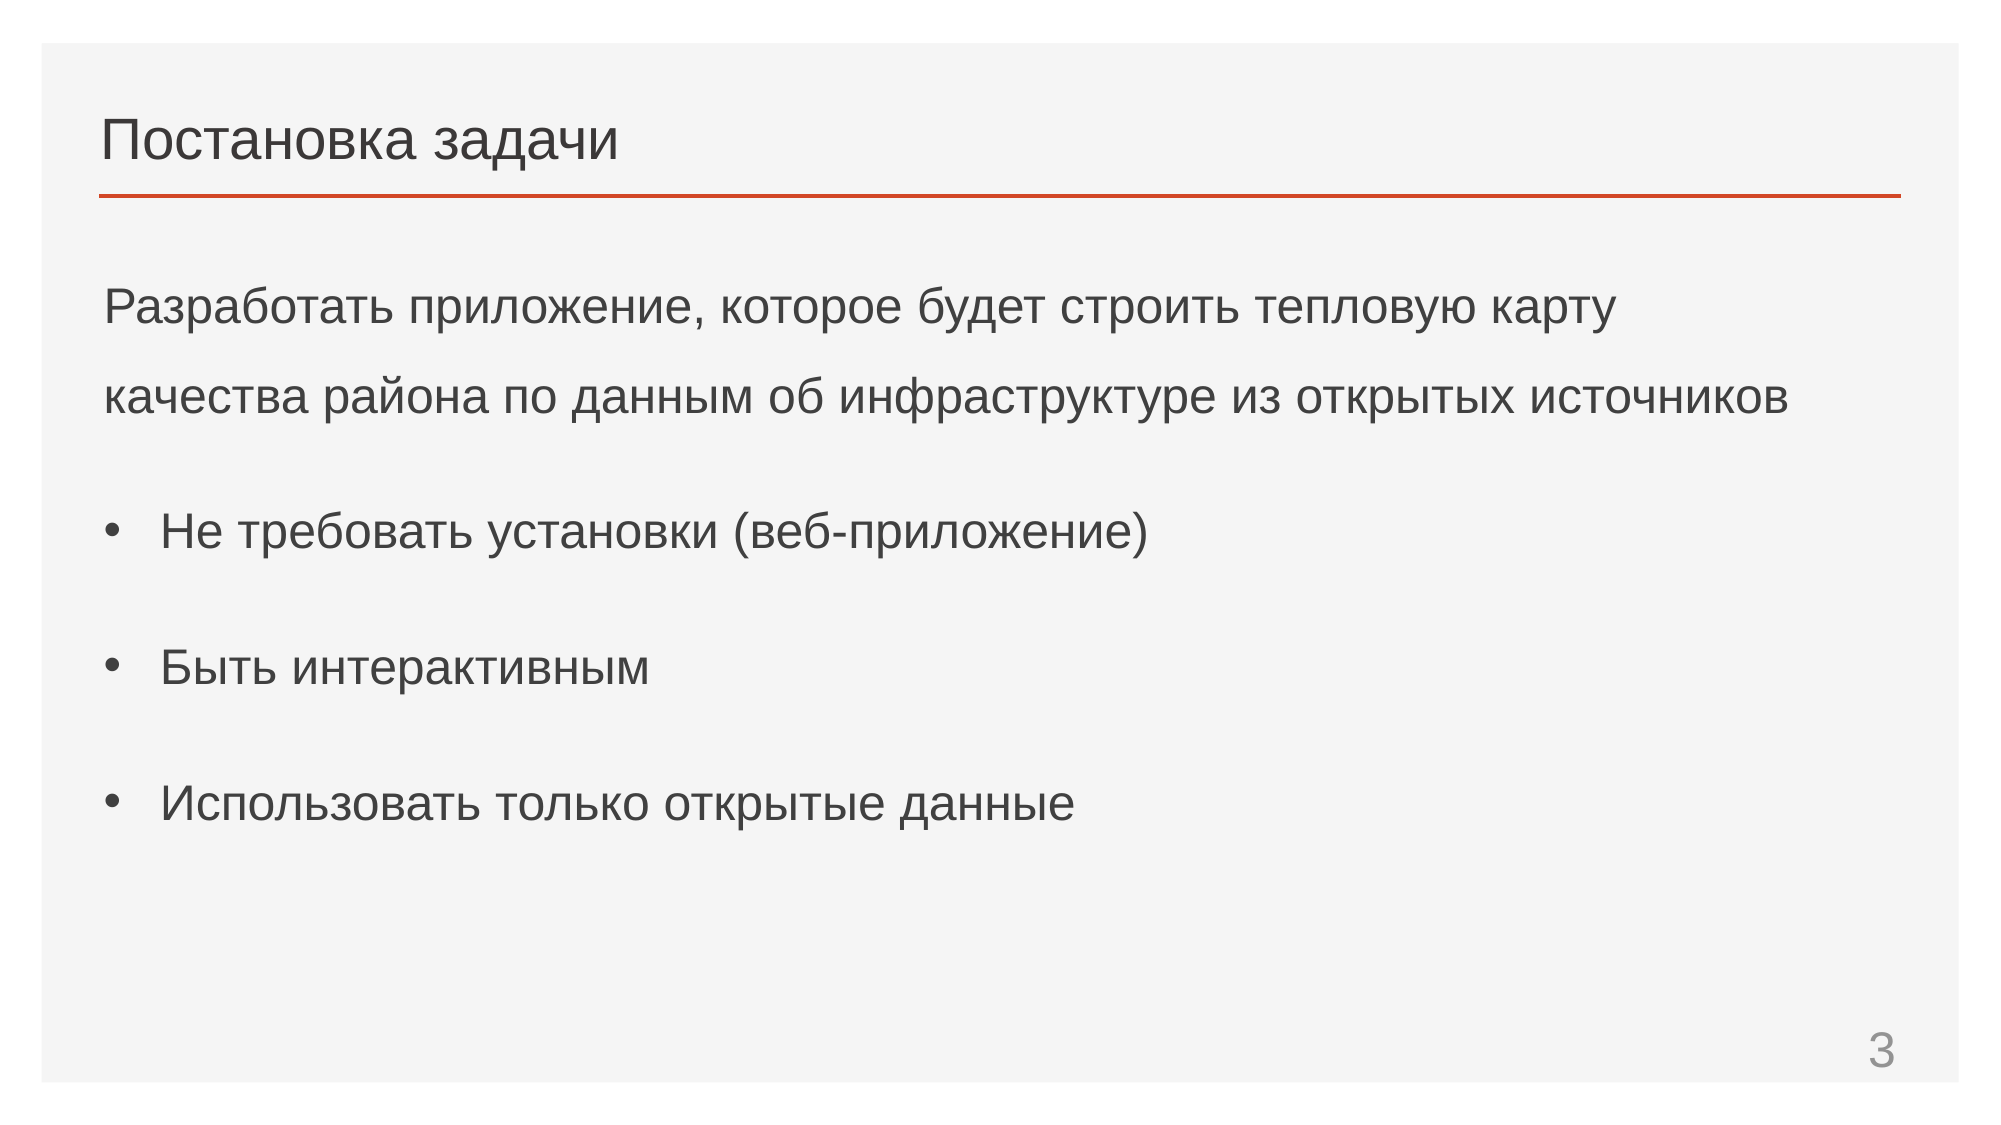

# Постановка задачи
Разработать приложение, которое будет строить тепловую карту качества района по данным об инфраструктуре из открытых источников
Не требовать установки (веб-приложение)
Быть интерактивным
Использовать только открытые данные

3